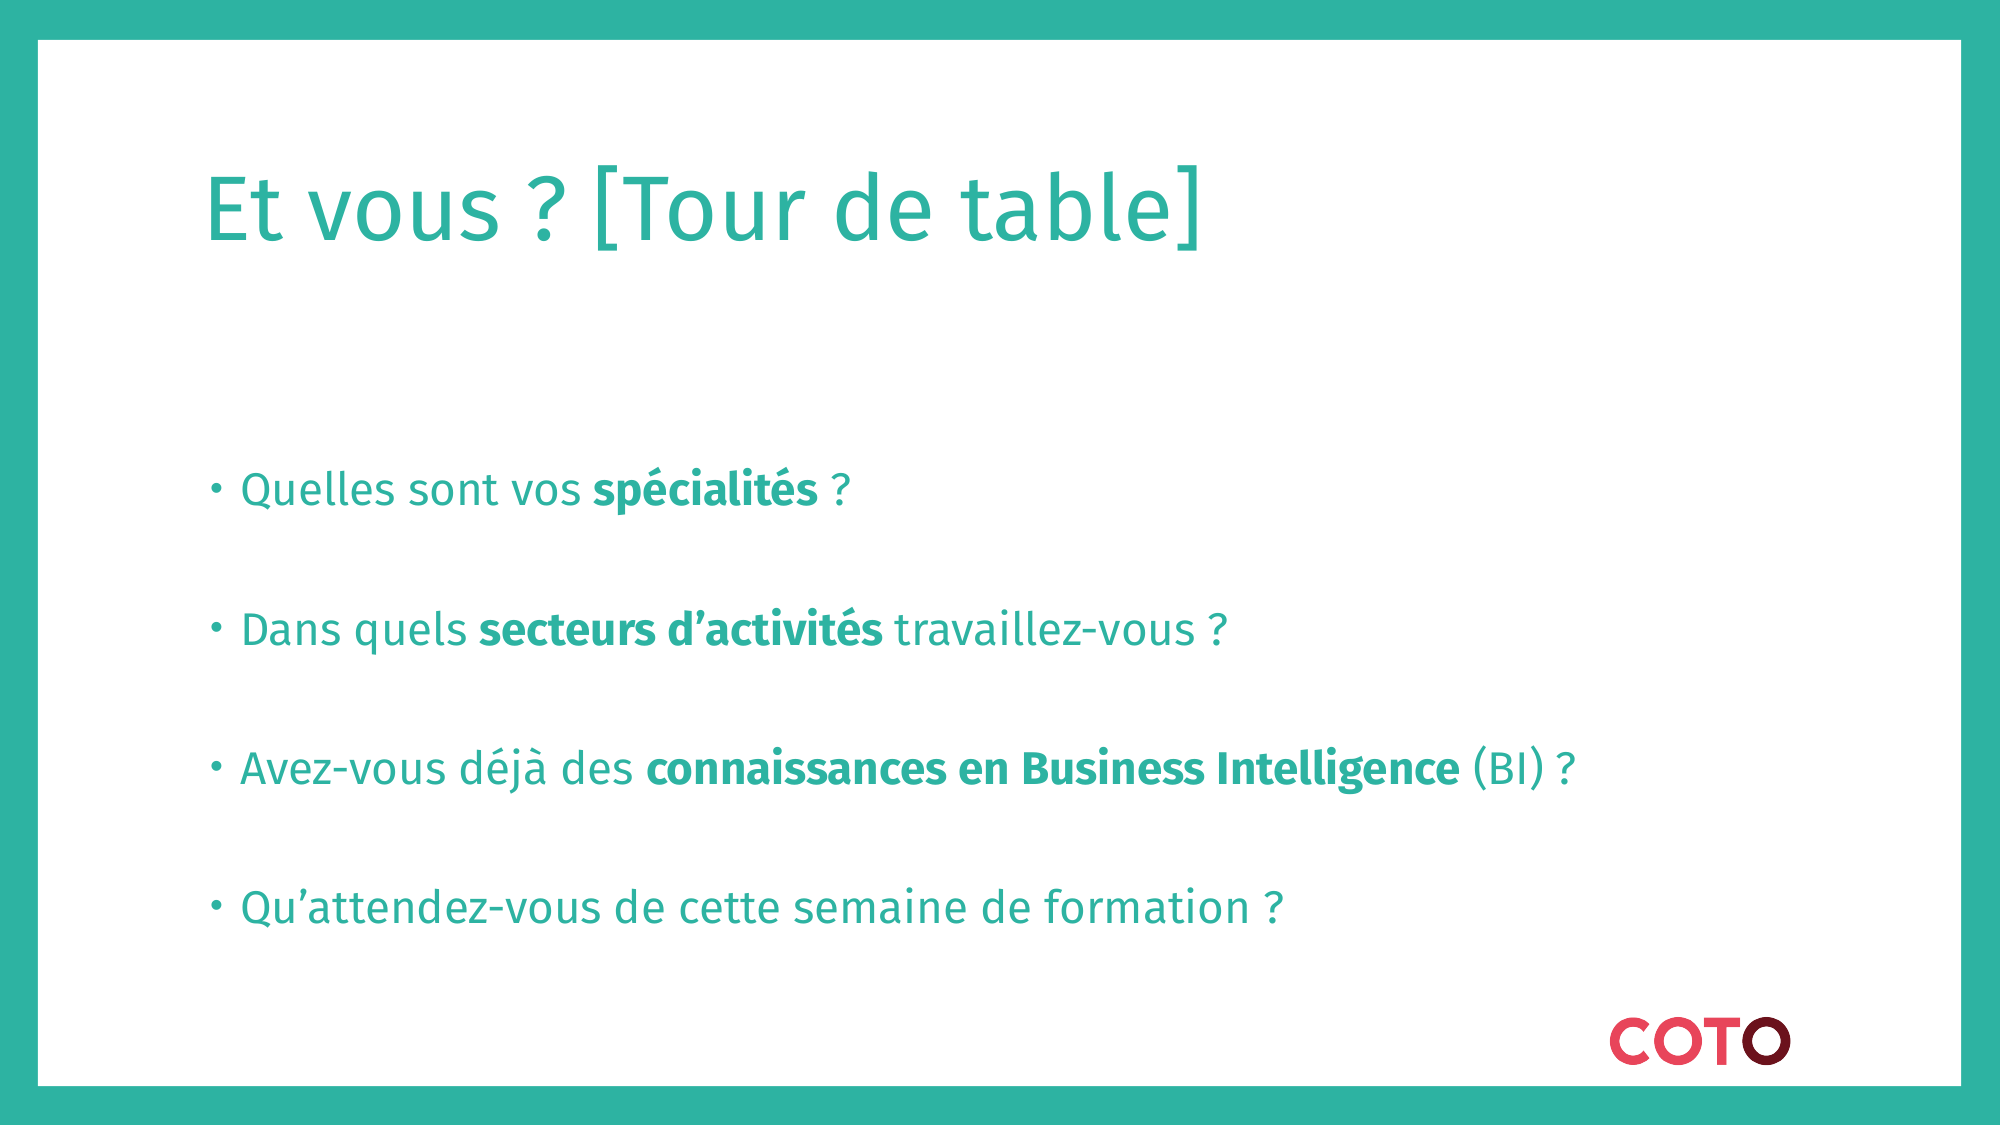

# Et vous ? [Tour de table]
Quelles sont vos spécialités ?
Dans quels secteurs d’activités travaillez-vous ?
Avez-vous déjà des connaissances en Business Intelligence (BI) ?
Qu’attendez-vous de cette semaine de formation ?